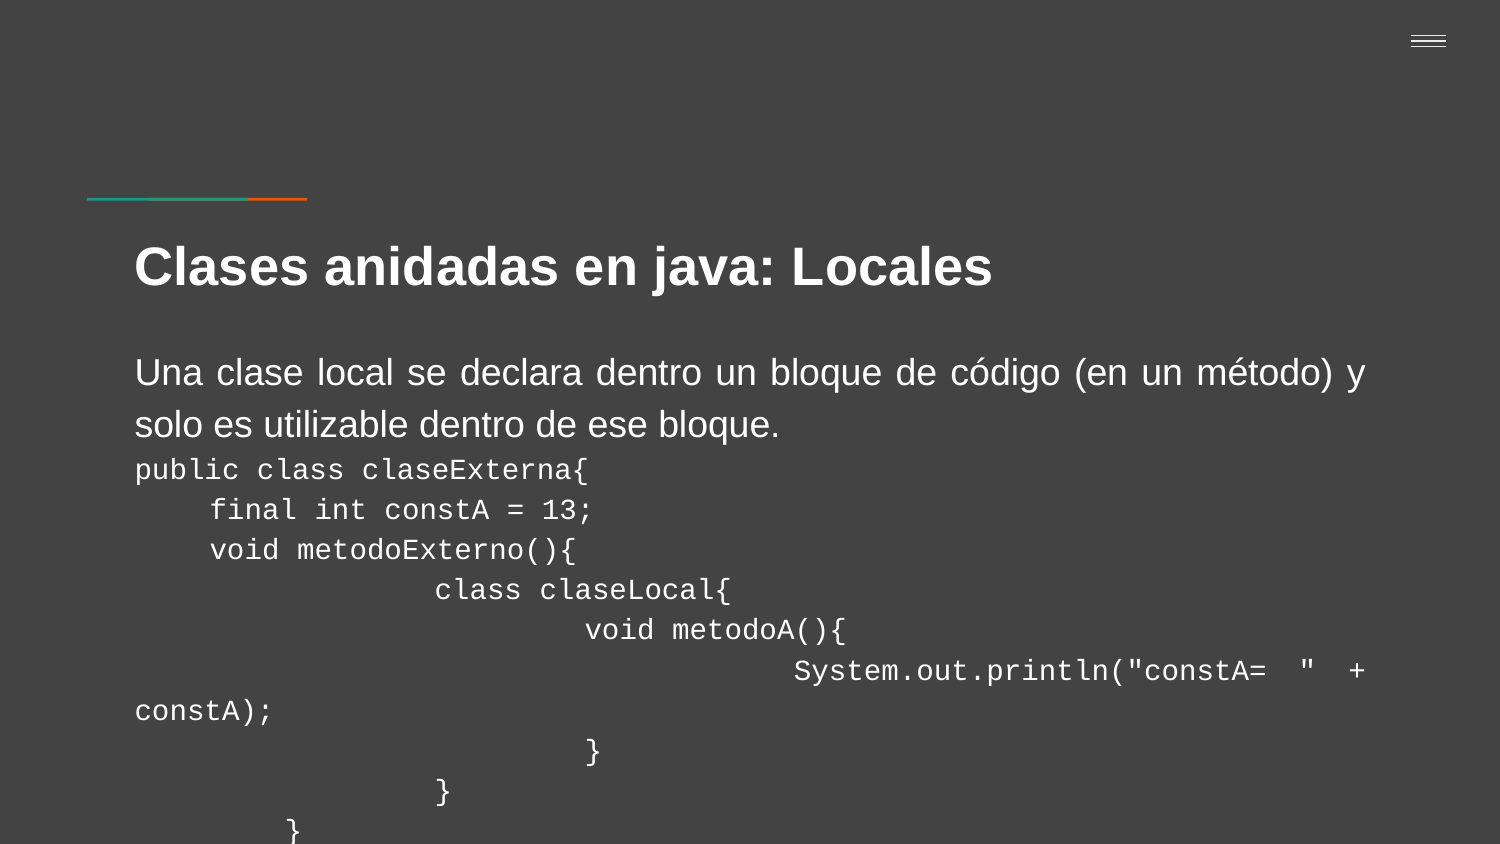

# Clases anidadas en java: Locales
Una clase local se declara dentro un bloque de código (en un método) y solo es utilizable dentro de ese bloque.
public class claseExterna{
final int constA = 13;
void metodoExterno(){
   		class claseLocal{
   	 		void metodoA(){
   		 		System.out.println("constA= " + constA);
  		 	}
   	 	}
    	}
}